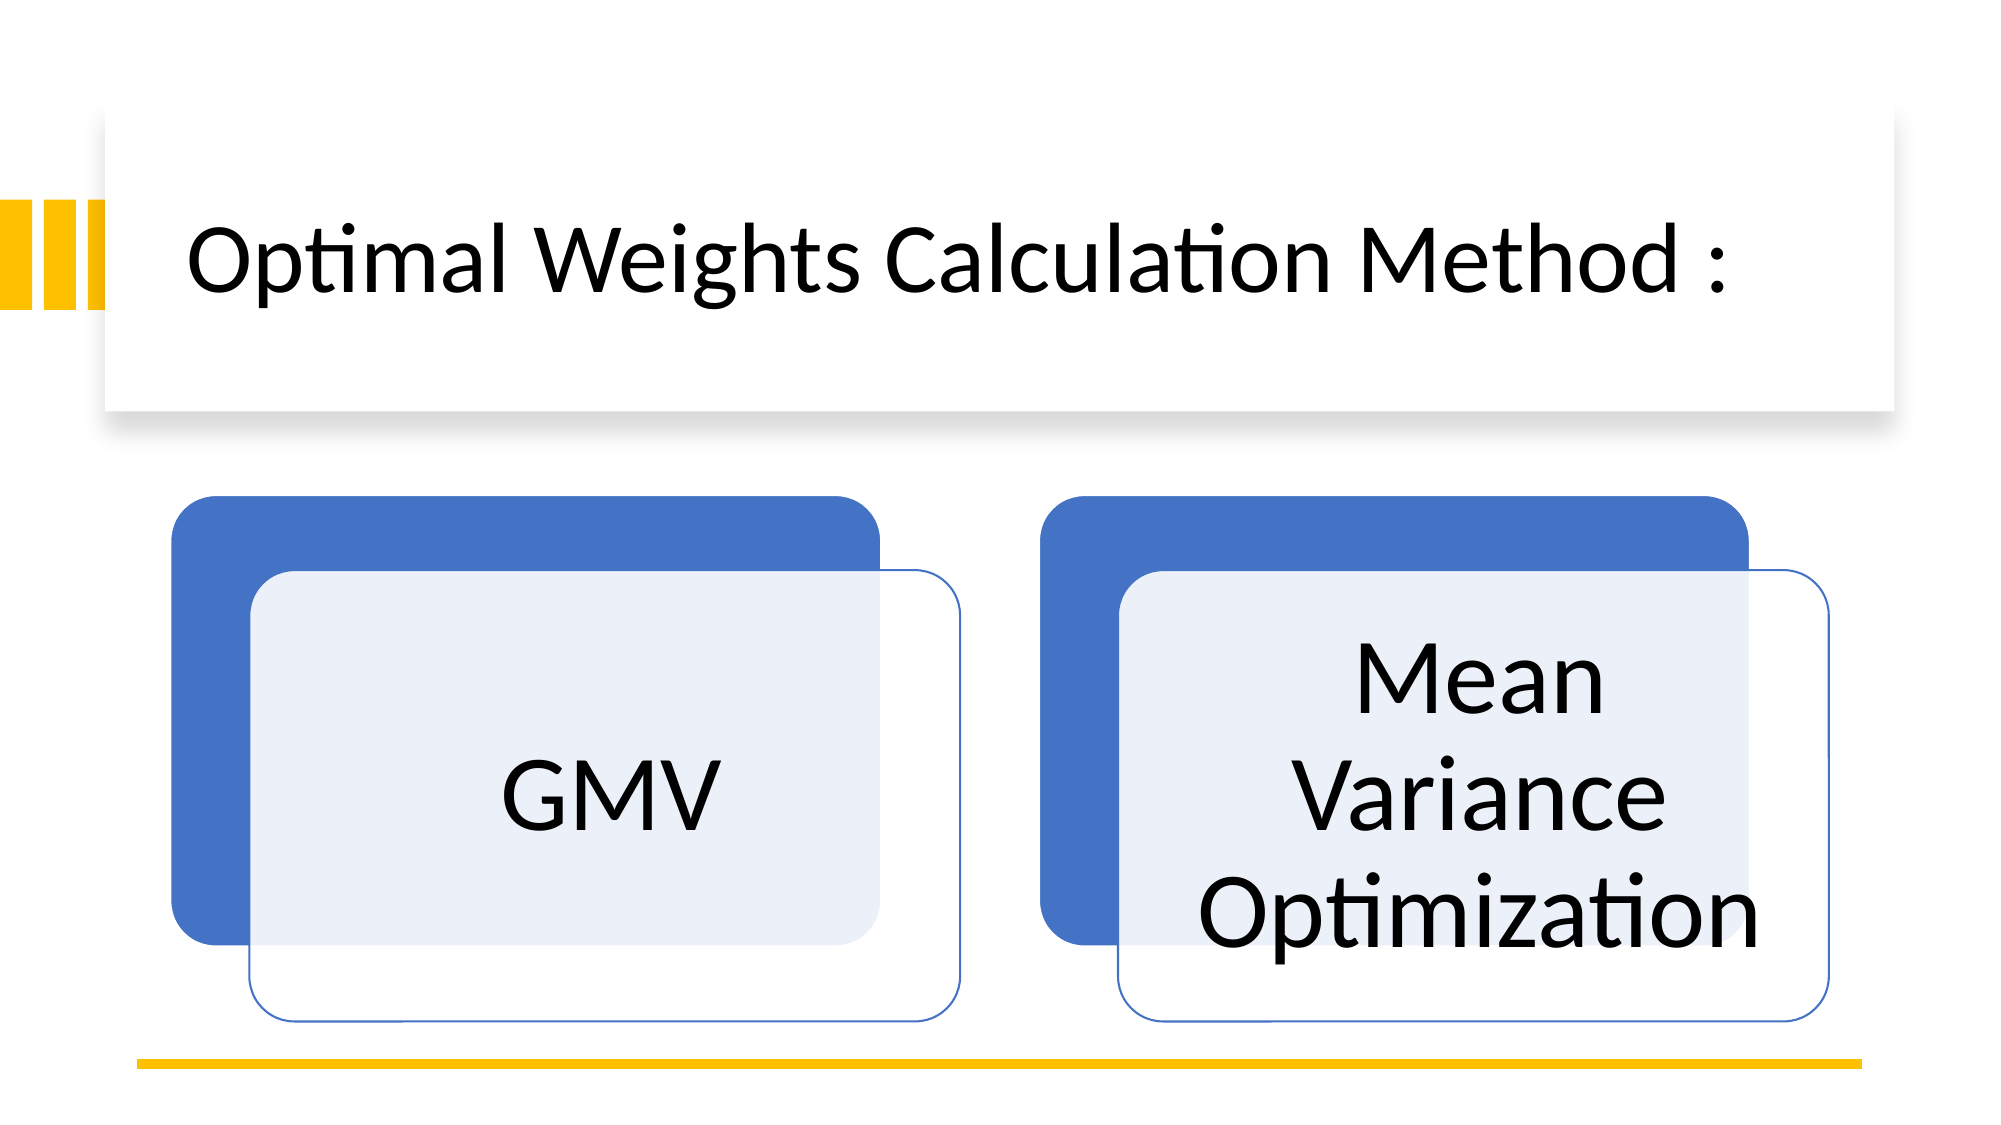

# Optimal Weights Calculation Method :

GMV
Mean Variance Optimization